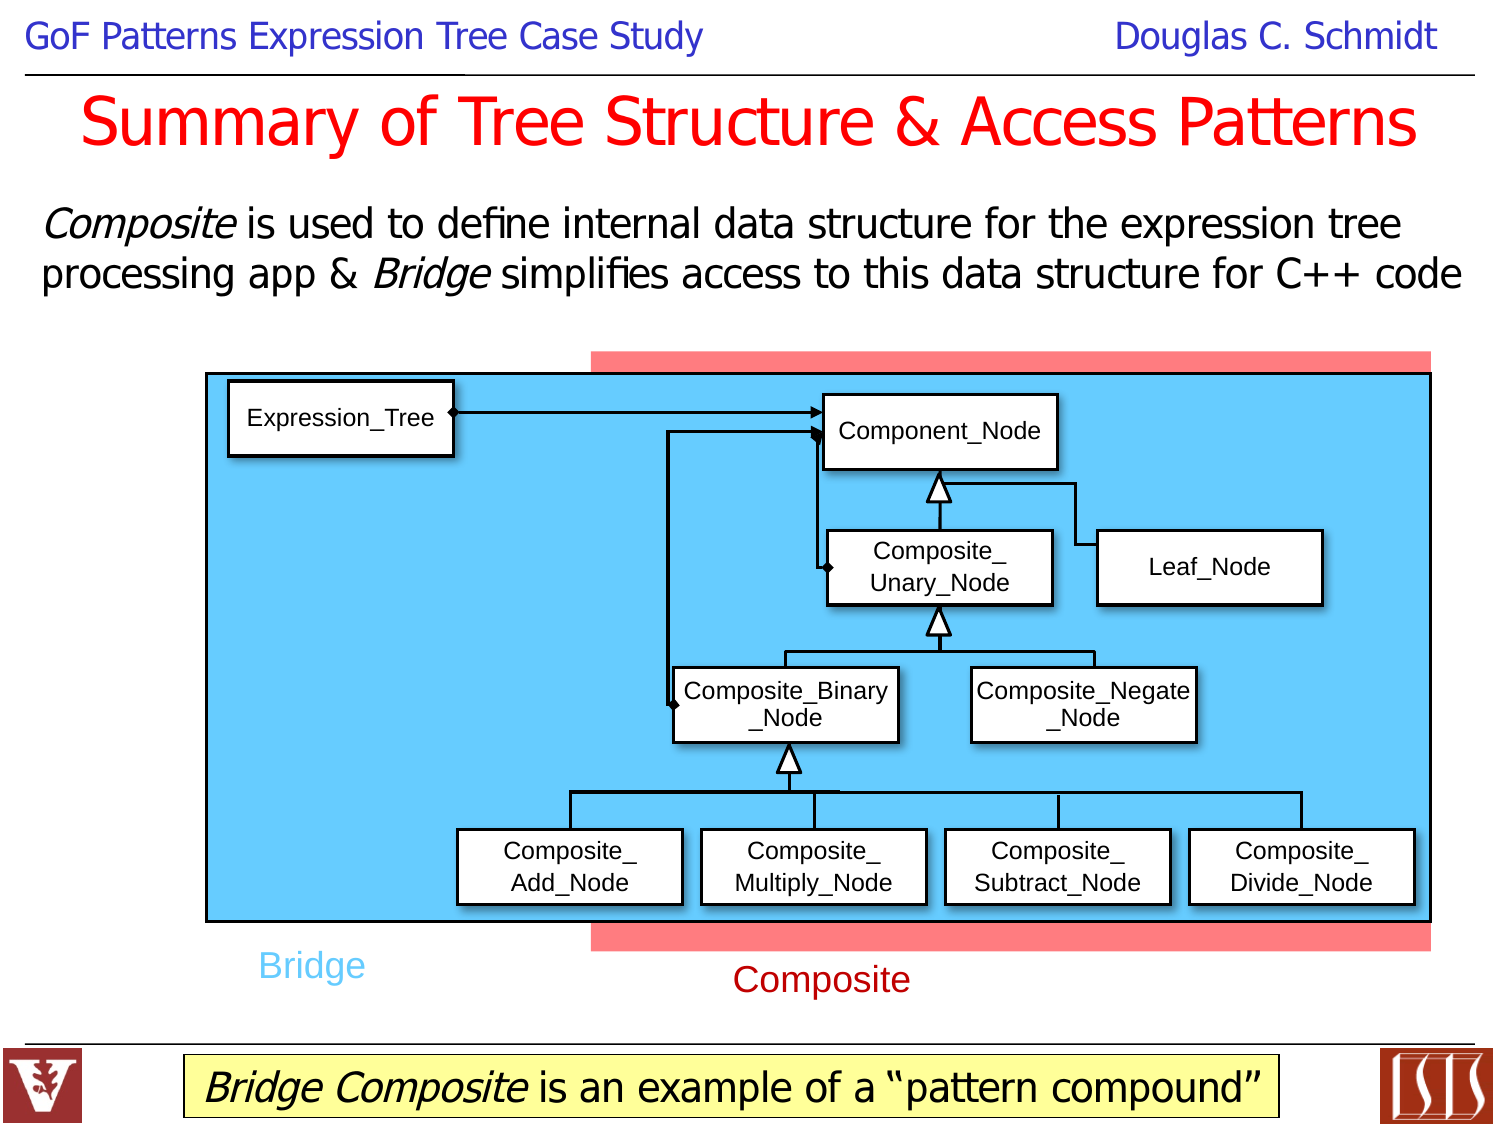

# Summary of Tree Structure & Access Patterns
Composite is used to define internal data structure for the expression tree processing app & Bridge simplifies access to this data structure for C++ code

Composite

Expression_Tree
Component_Node

Composite_
Unary_Node
Leaf_Node

Composite_Binary
_Node
Composite_Negate
_Node

Composite_
Add_Node
Composite_
Multiply_Node
Composite_
Subtract_Node
Composite_
Divide_Node
Bridge
Bridge Composite is an example of a “pattern compound”